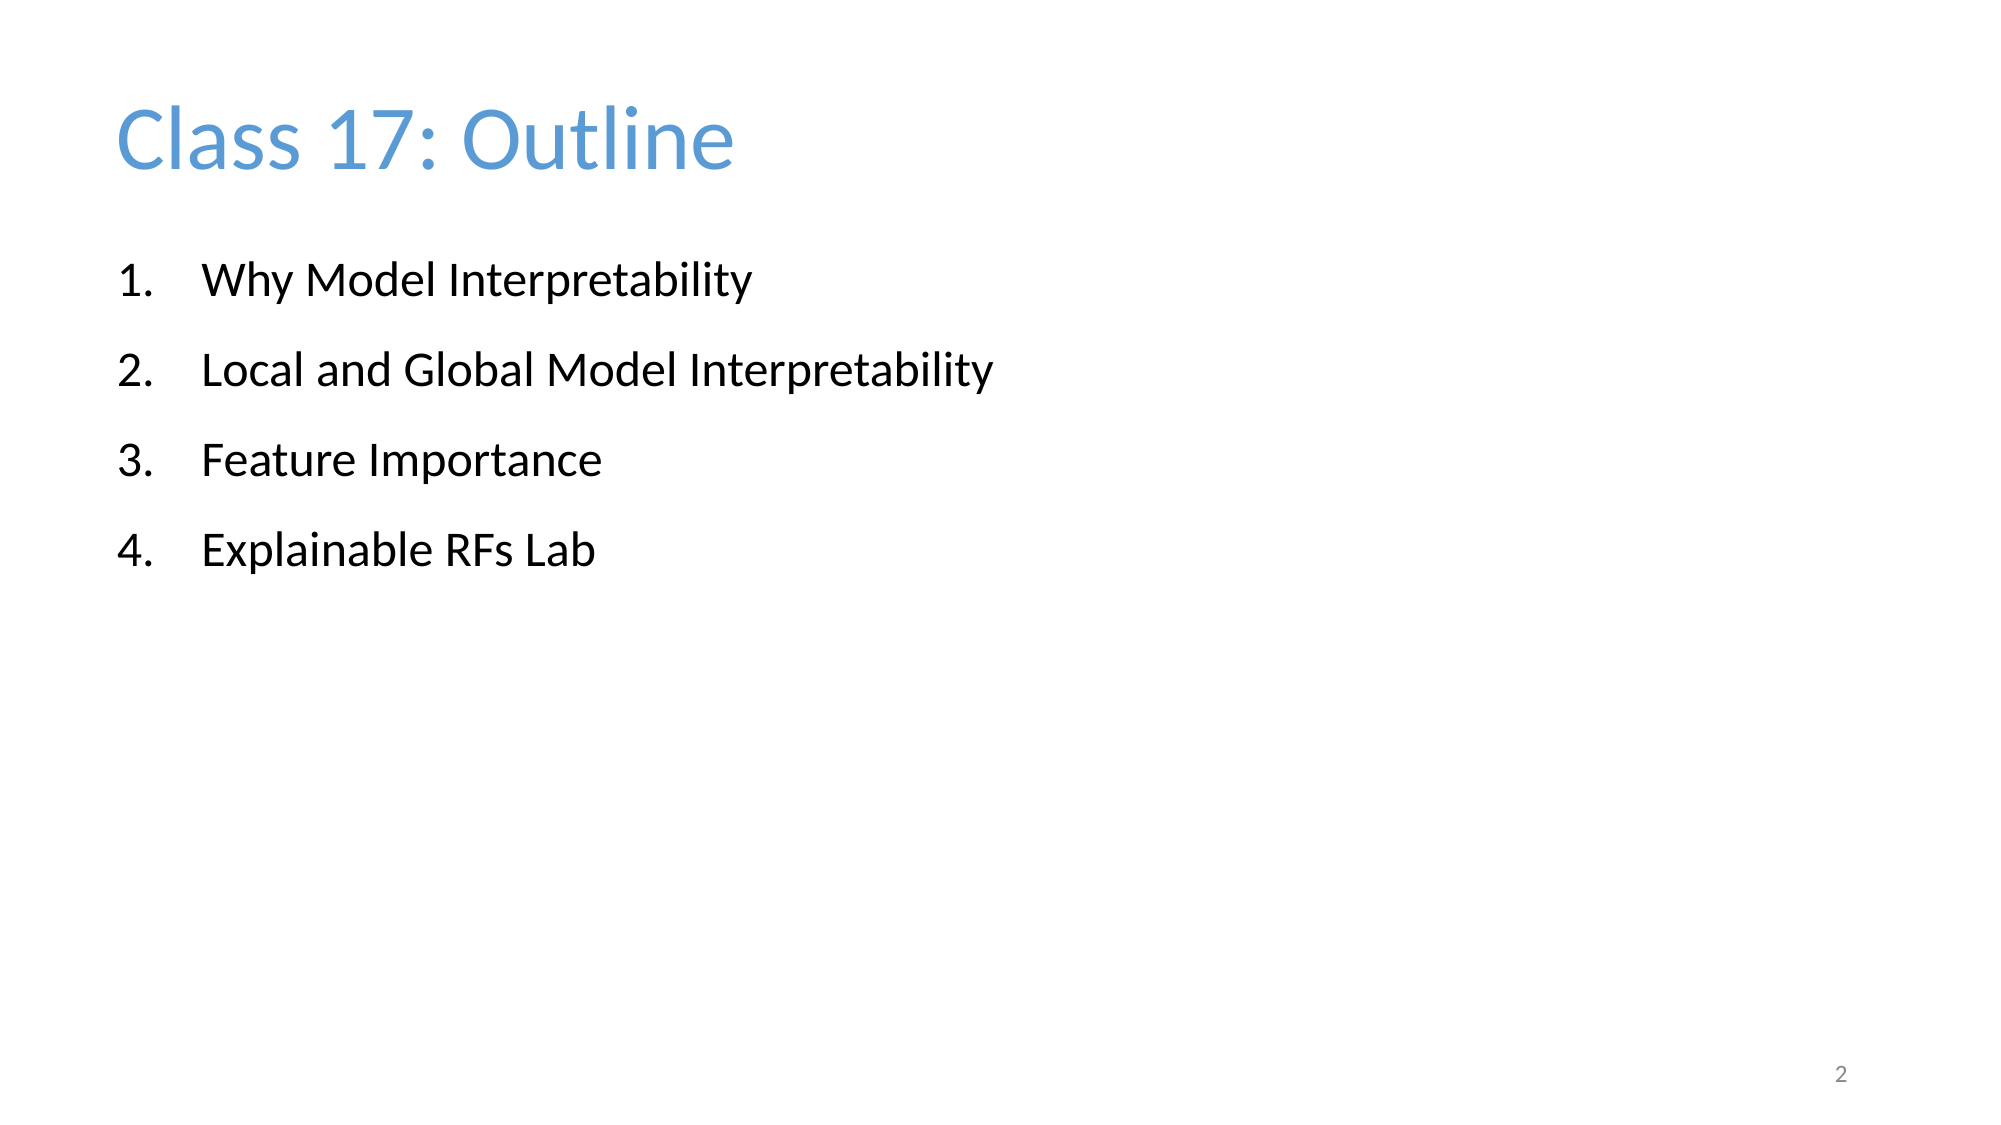

Class 17: Outline
Why Model Interpretability
Local and Global Model Interpretability
Feature Importance
Explainable RFs Lab

2